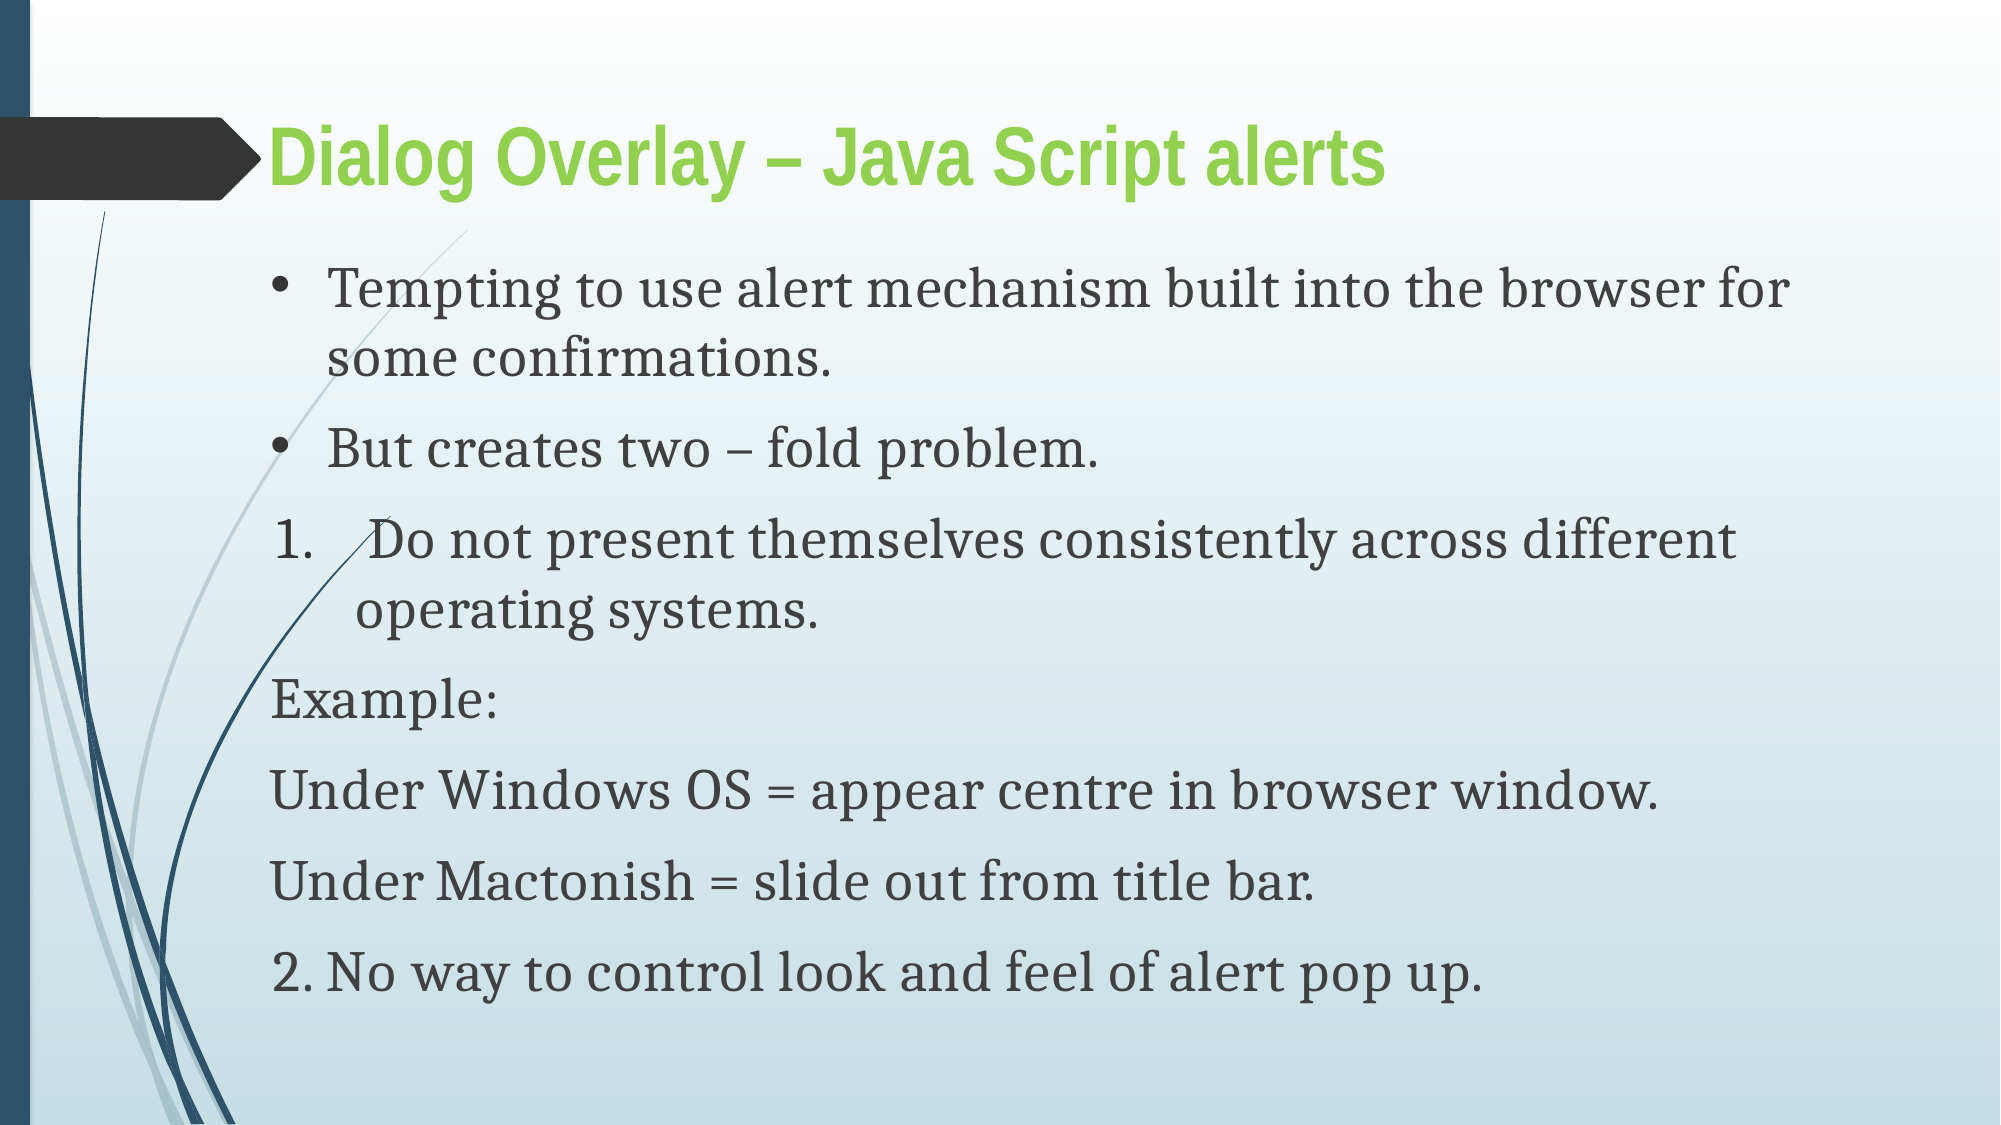

Dialog Overlay – Java Script alerts
Tempting to use alert mechanism built into the browser for some confirmations.
But creates two – fold problem.
 Do not present themselves consistently across different operating systems.
Example:
Under Windows OS = appear centre in browser window.
Under Mactonish = slide out from title bar.
2. No way to control look and feel of alert pop up.